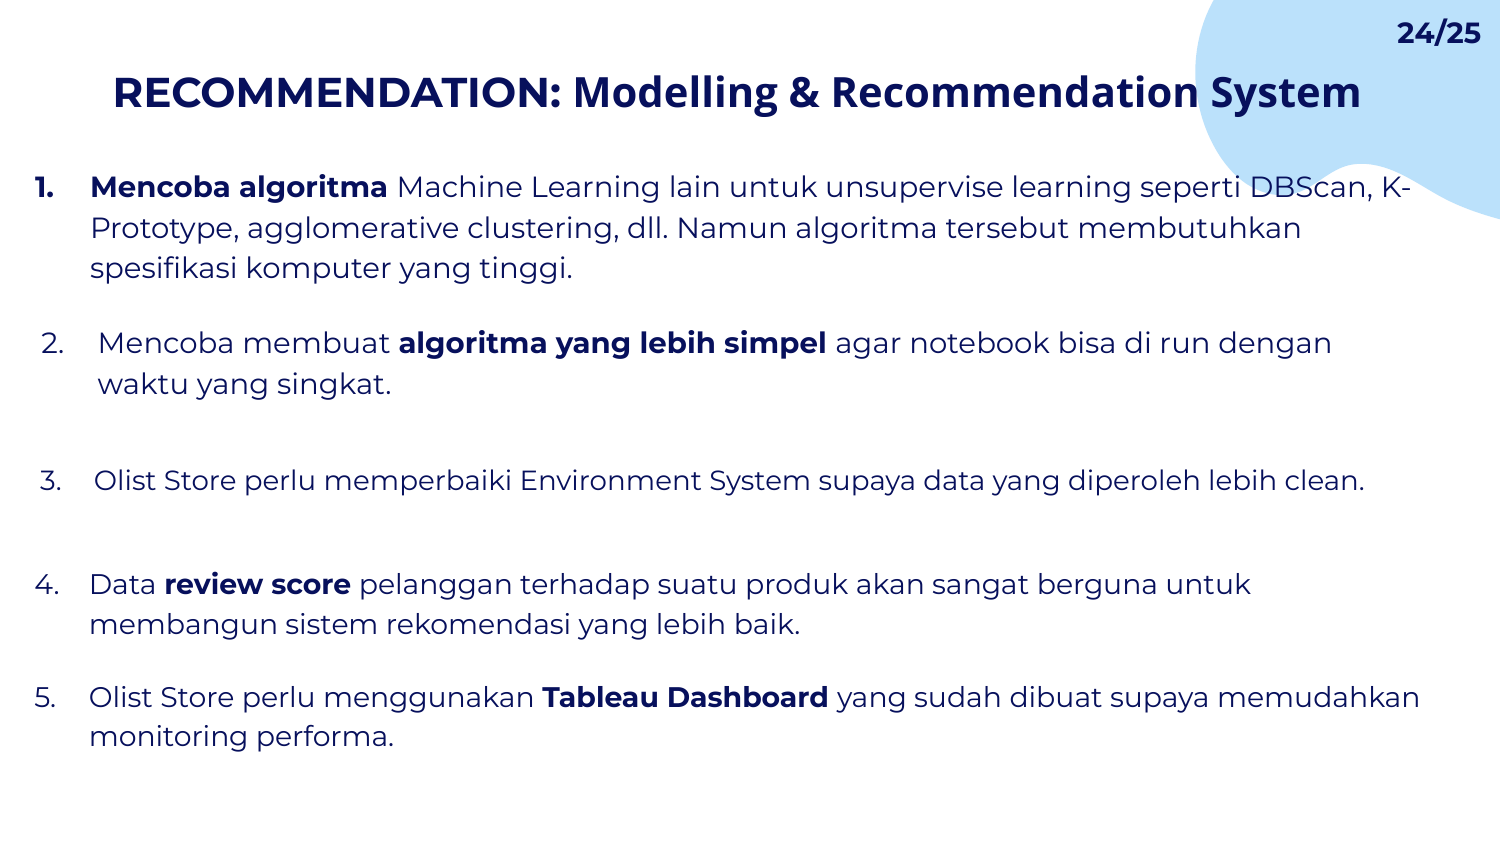

24/25
# RECOMMENDATION: Modelling & Recommendation System
Mencoba algoritma Machine Learning lain untuk unsupervise learning seperti DBScan, K-Prototype, agglomerative clustering, dll. Namun algoritma tersebut membutuhkan spesifikasi komputer yang tinggi.
Mencoba membuat algoritma yang lebih simpel agar notebook bisa di run dengan waktu yang singkat.
Olist Store perlu memperbaiki Environment System supaya data yang diperoleh lebih clean.
Data review score pelanggan terhadap suatu produk akan sangat berguna untuk membangun sistem rekomendasi yang lebih baik.
Olist Store perlu menggunakan Tableau Dashboard yang sudah dibuat supaya memudahkan monitoring performa.